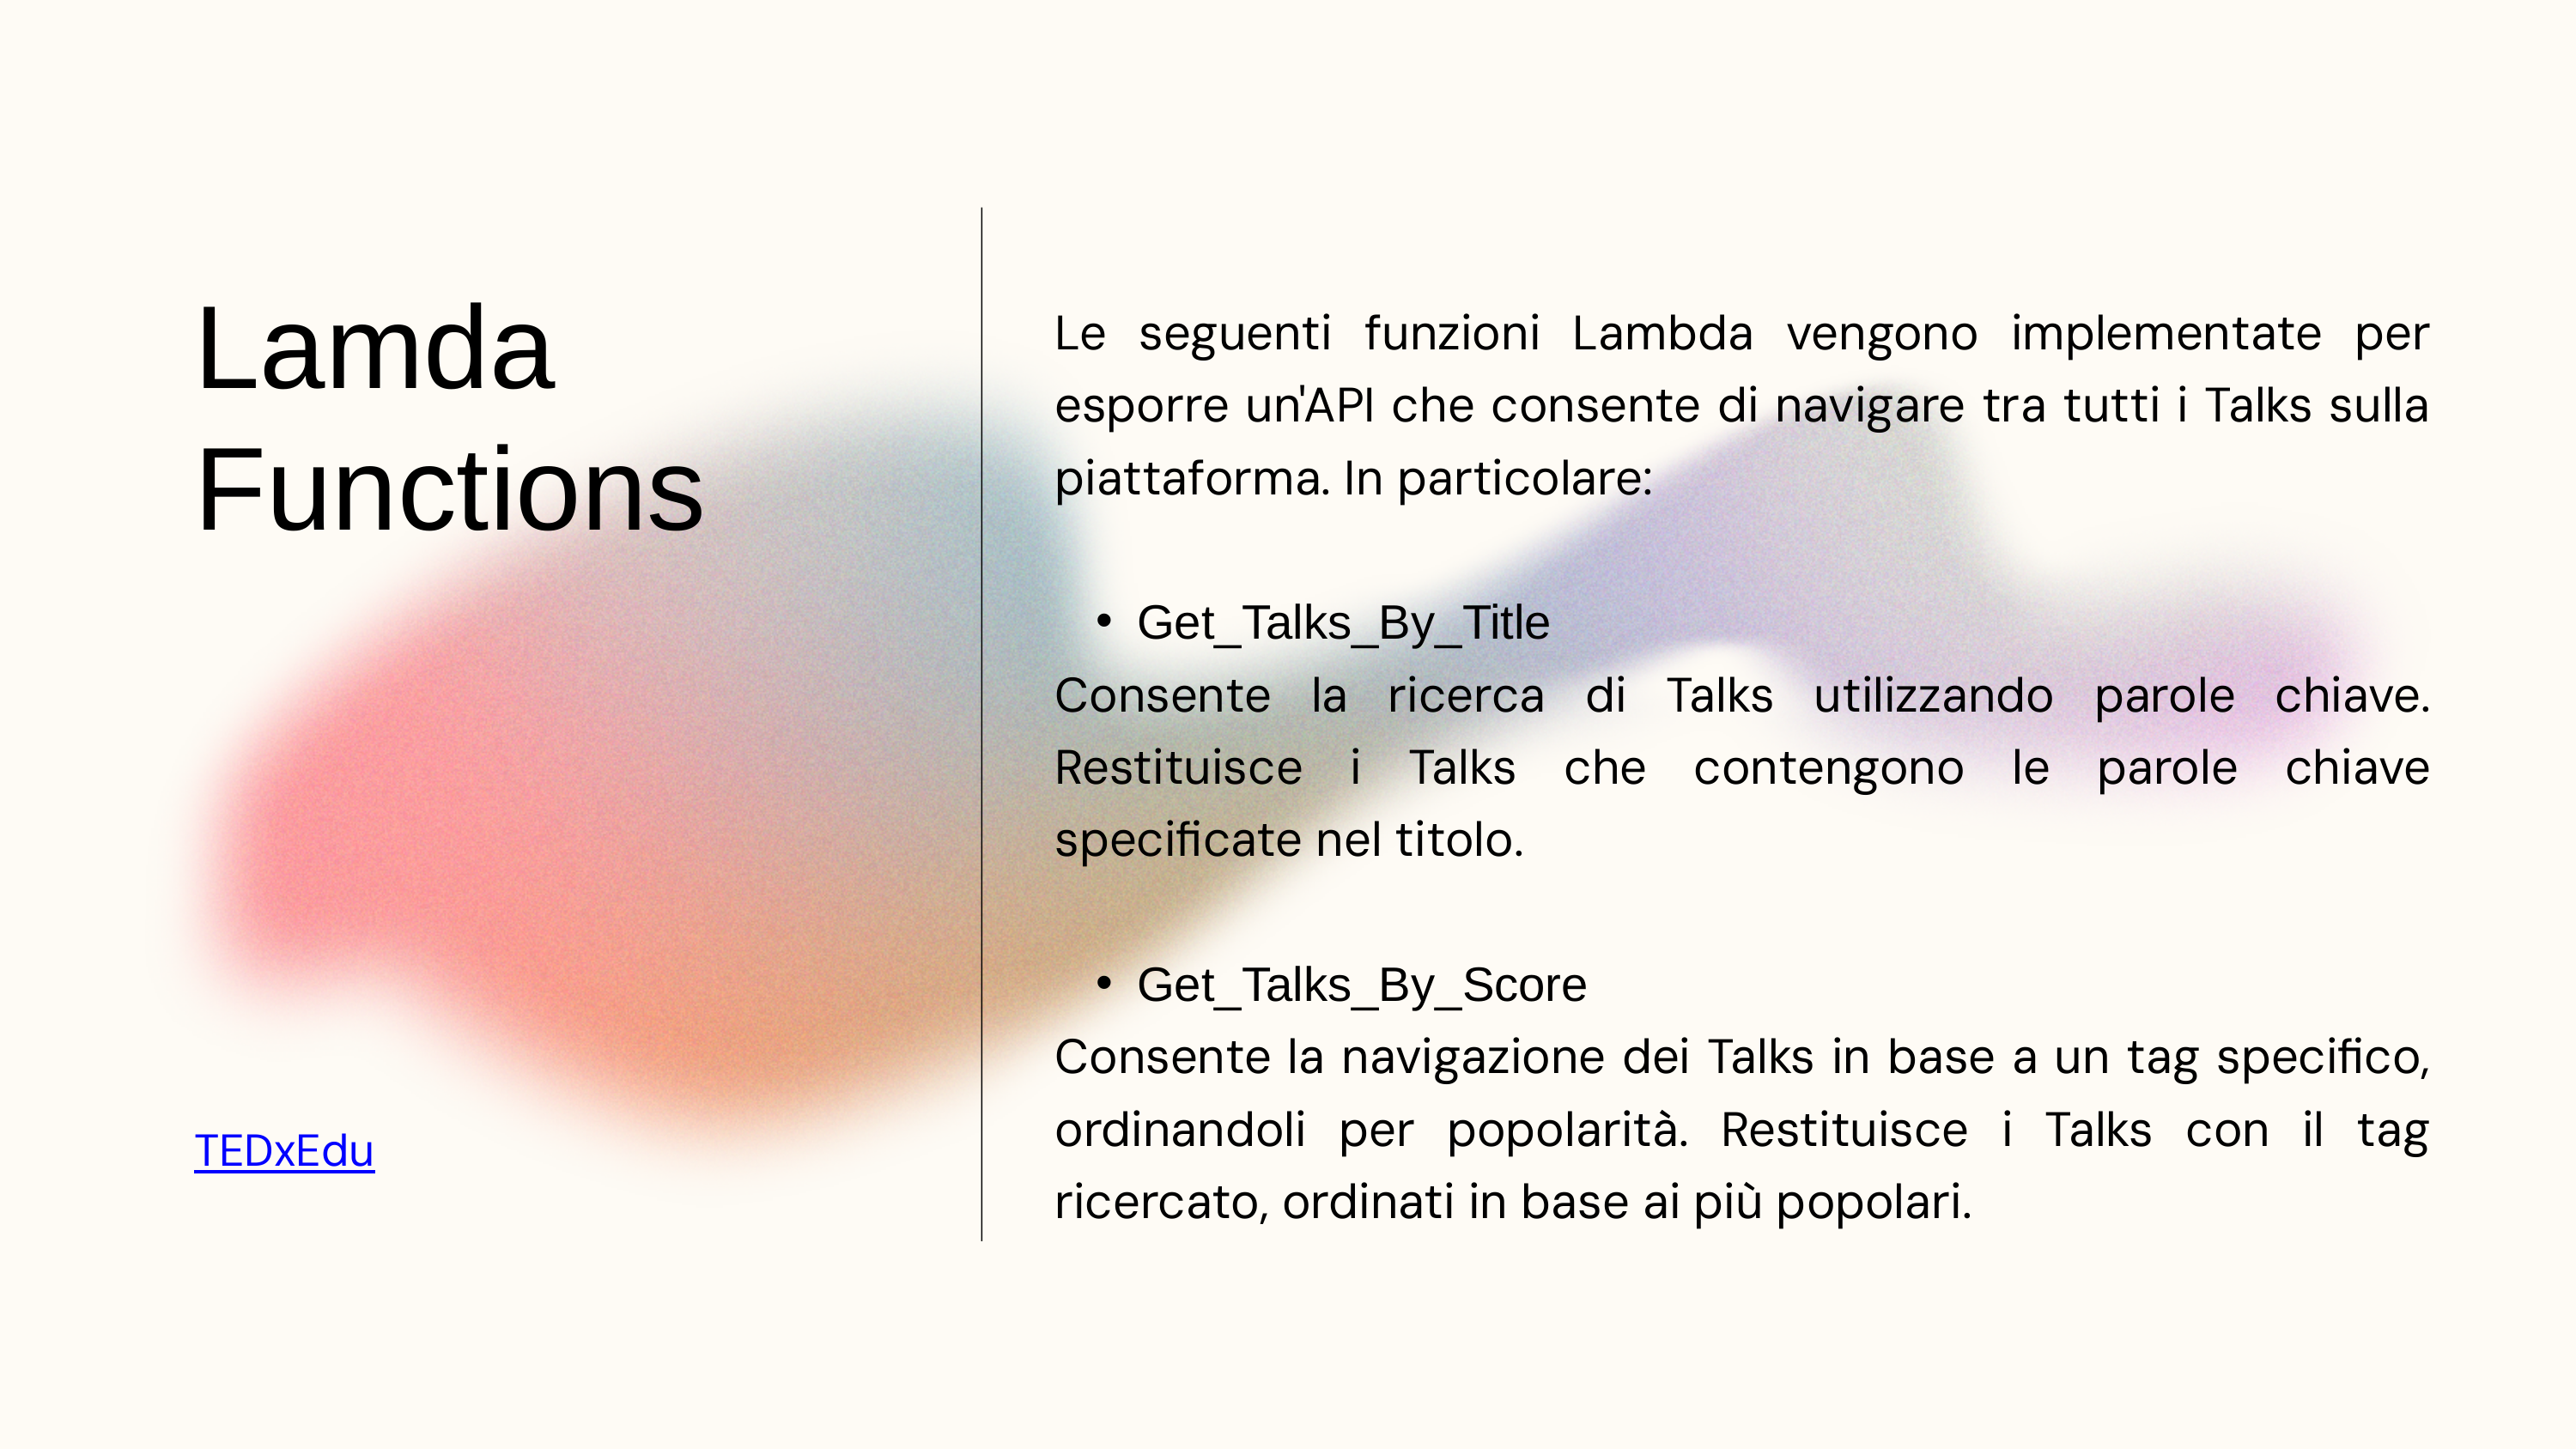

Lamda
Functions

Le seguenti funzioni Lambda vengono implementate per esporre un'API che consente di navigare tra tutti i Talks sulla piattaforma. In particolare:

Get_Talks_By_Title
Consente la ricerca di Talks utilizzando parole chiave. Restituisce i Talks che contengono le parole chiave specificate nel titolo.

Get_Talks_By_Score
Consente la navigazione dei Talks in base a un tag specifico, ordinandoli per popolarità. Restituisce i Talks con il tag ricercato, ordinati in base ai più popolari.

TEDxEdu